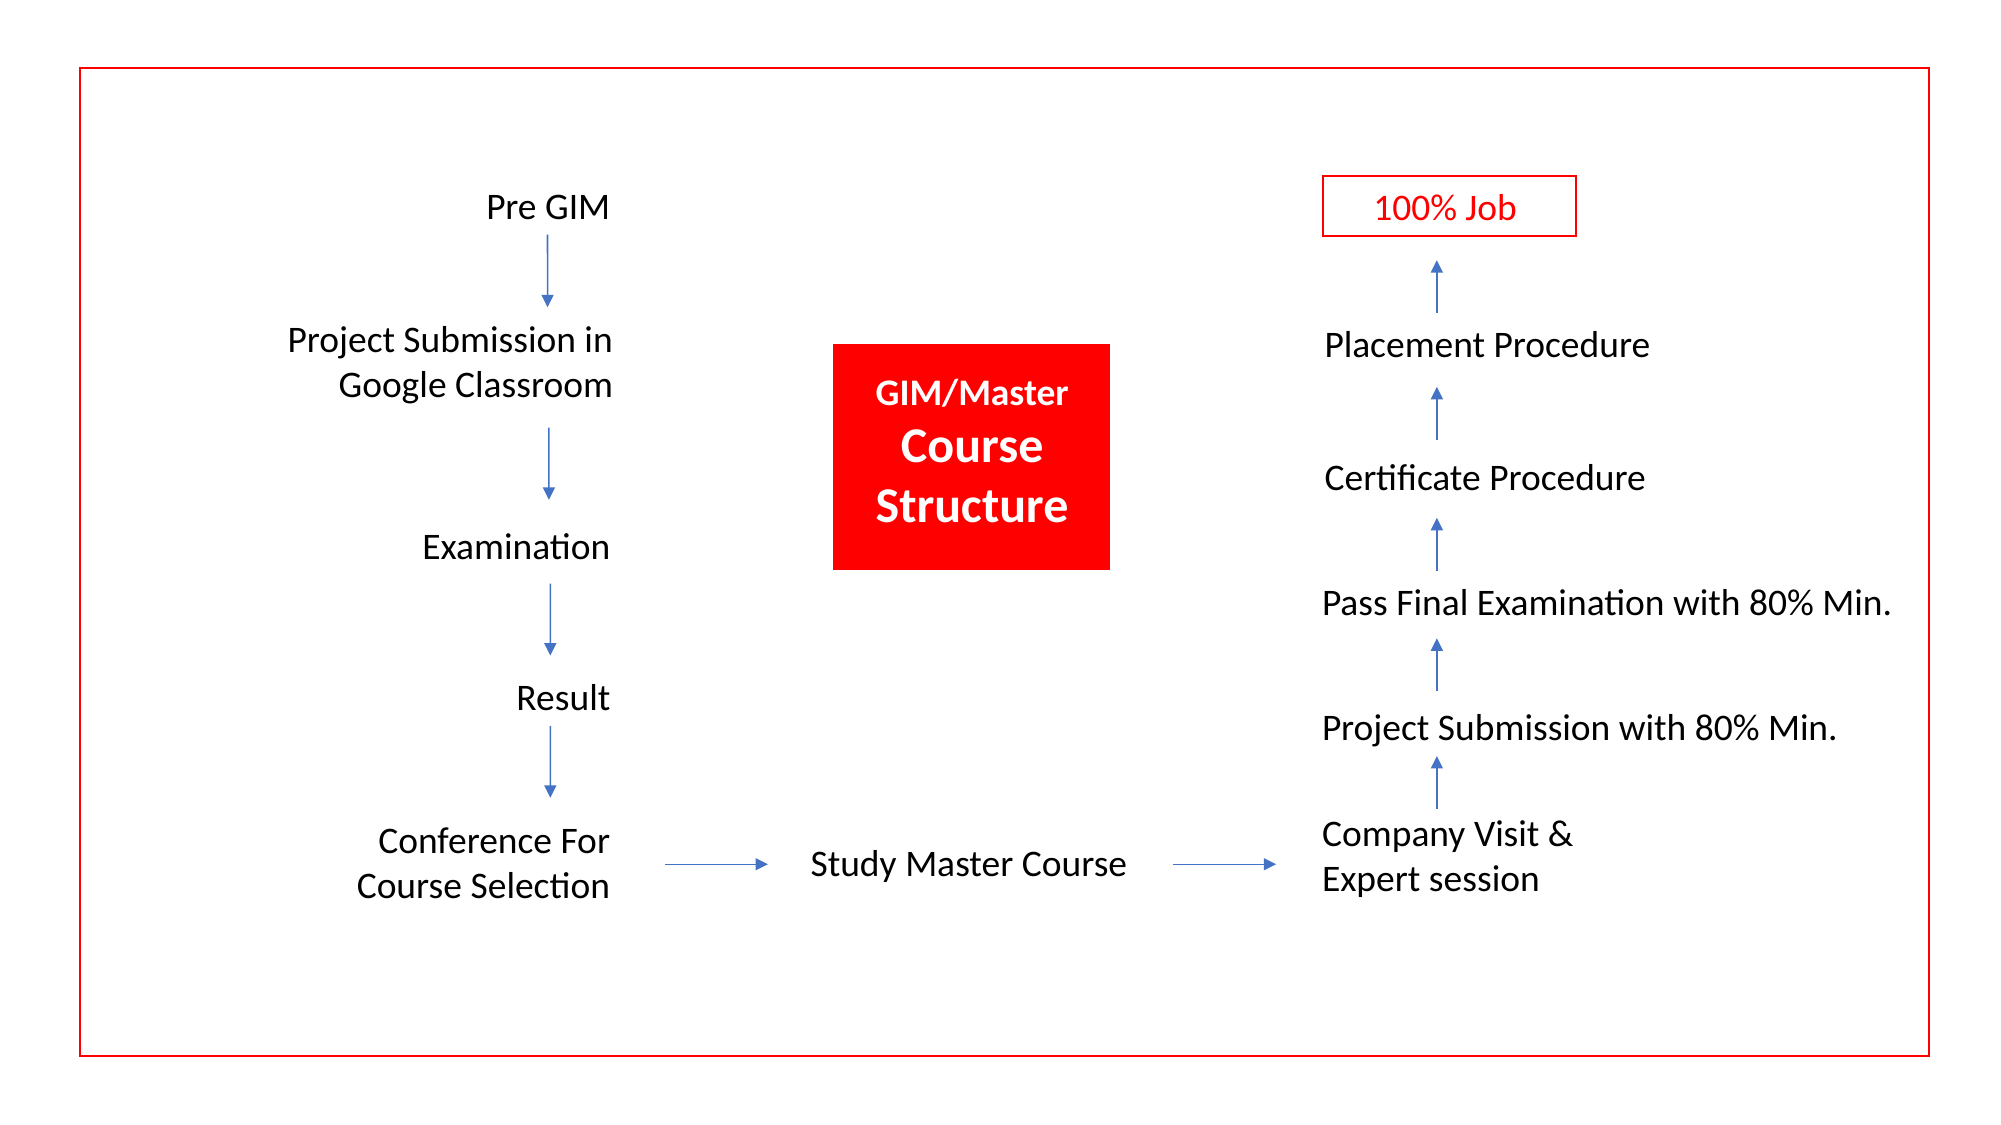

Pre GIM
100% Job
Project Submission in
Google Classroom
Placement Procedure

GIM/Master
Course
Structure
Certificate Procedure
Examination
Pass Final Examination with 80% Min.
Result
Project Submission with 80% Min.
Company Visit &
Expert session
Conference For
Course Selection
Study Master Course